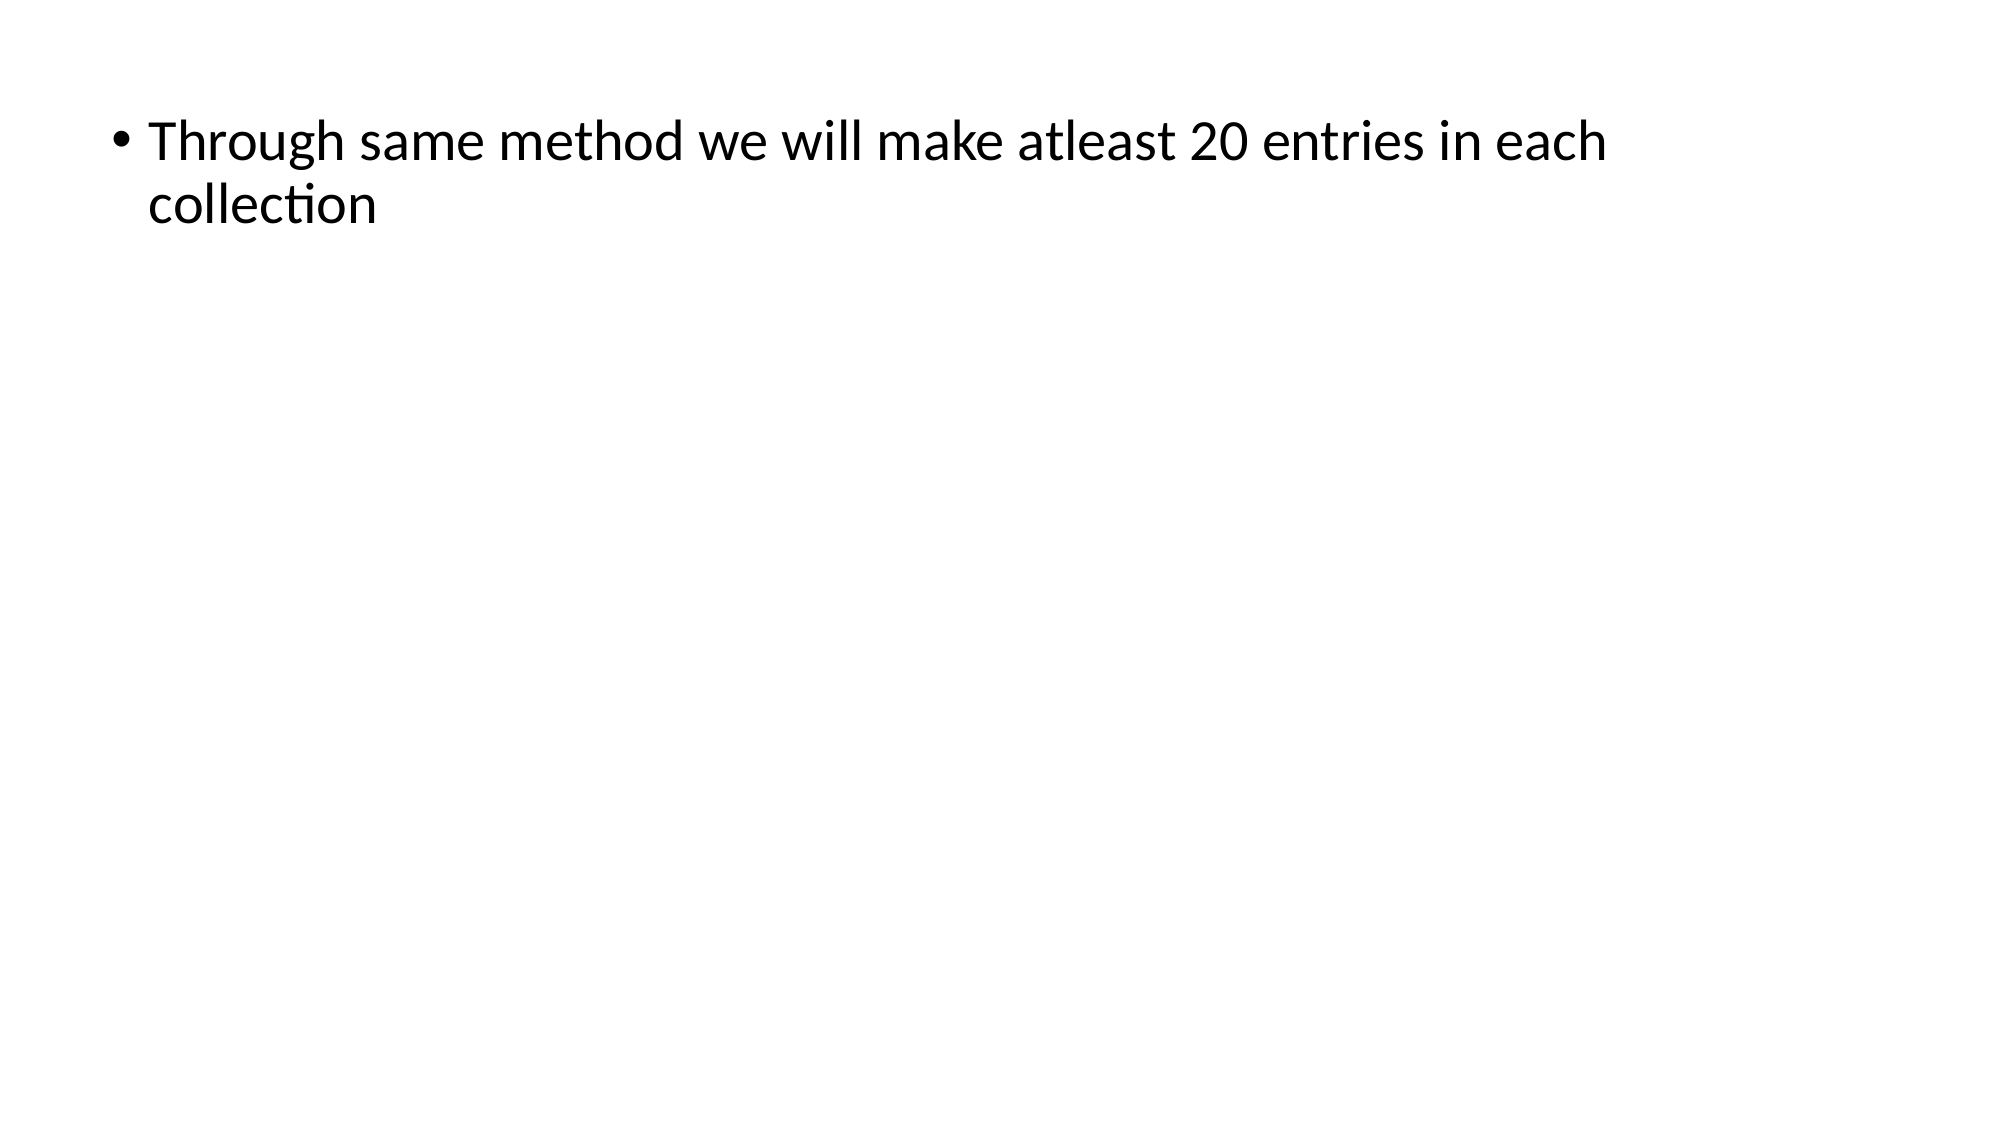

Through same method we will make atleast 20 entries in each collection